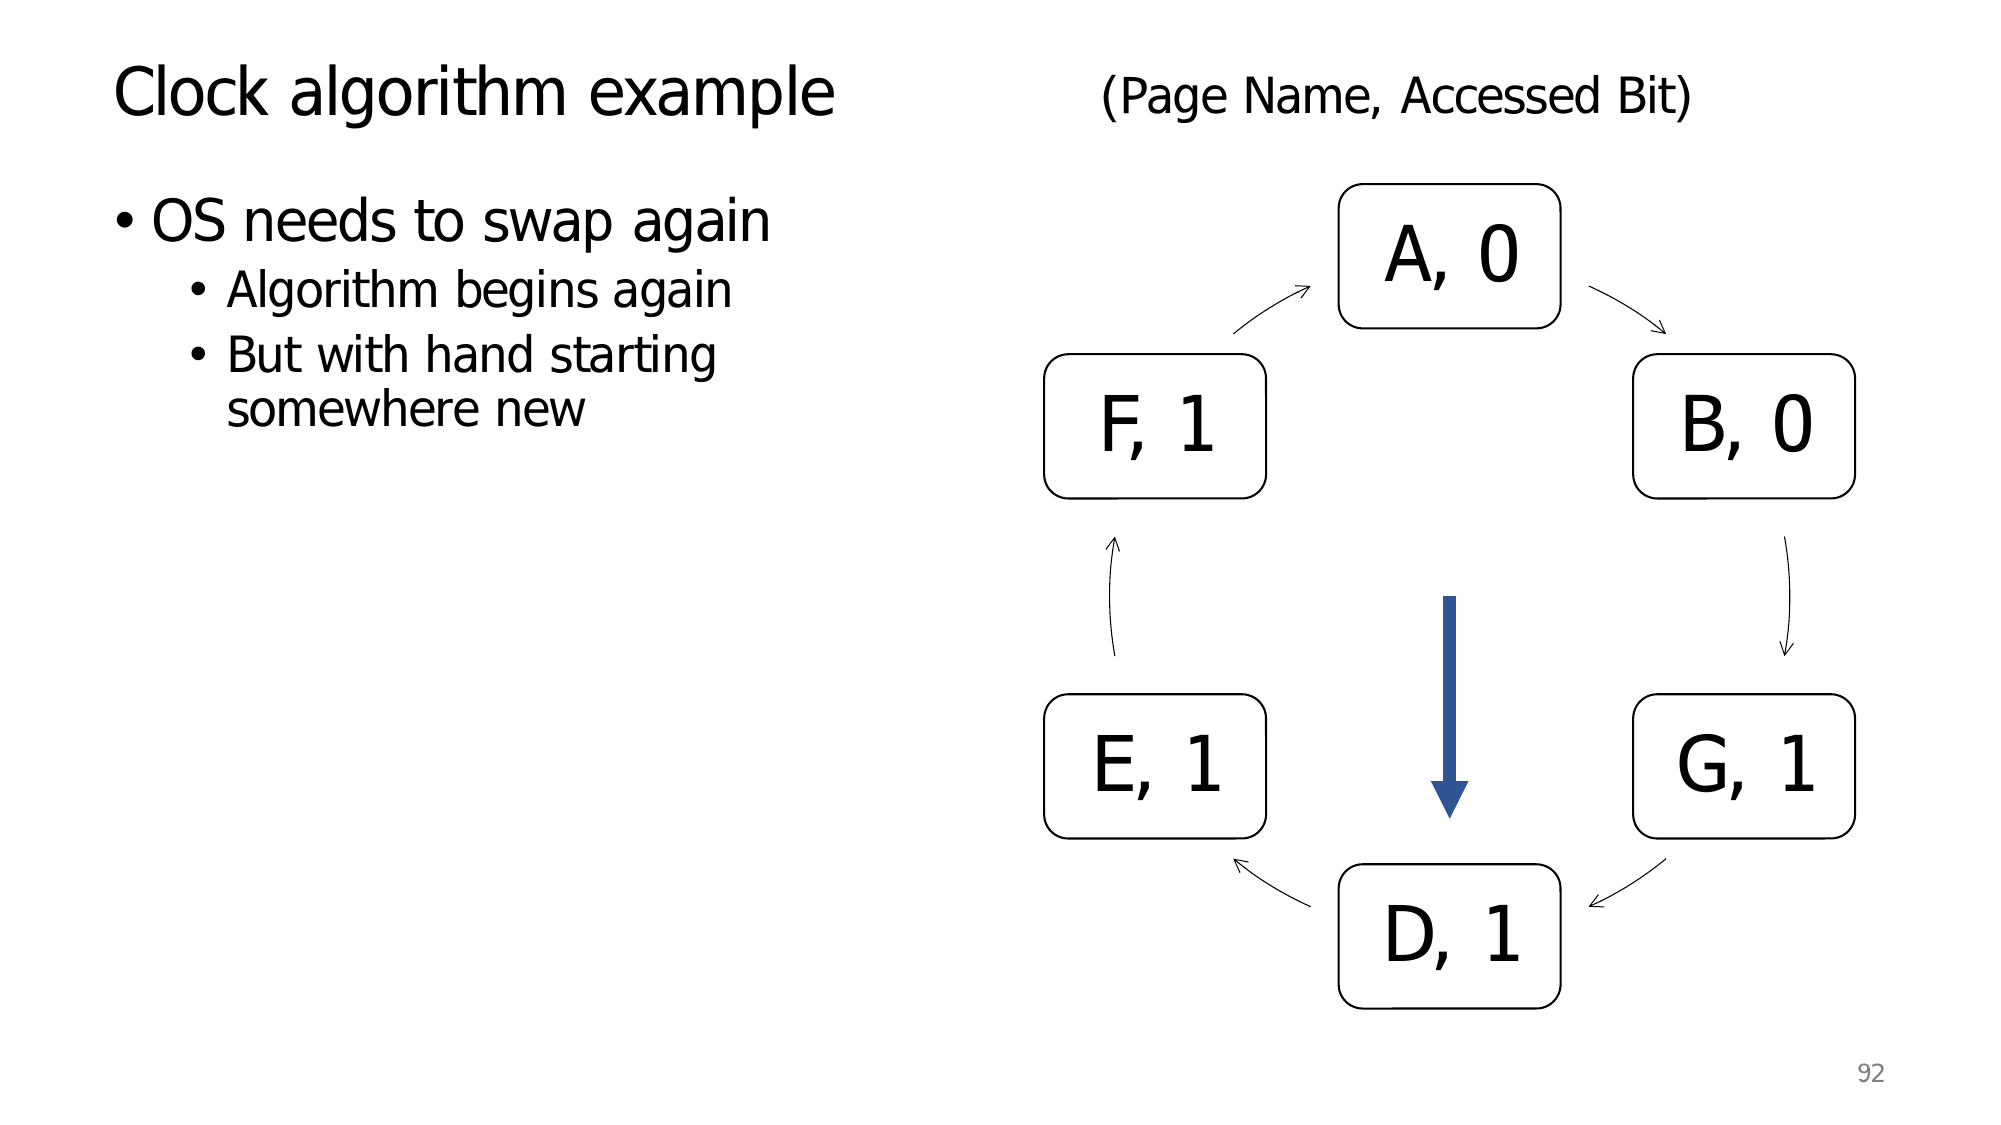

# Clock algorithm example
(Page Name, Accessed Bit)
OS needs to swap again
Algorithm begins again
But with hand starting somewhere new
A, 0
B, 0
G, 1
D, 1
E, 1
F, 1
92